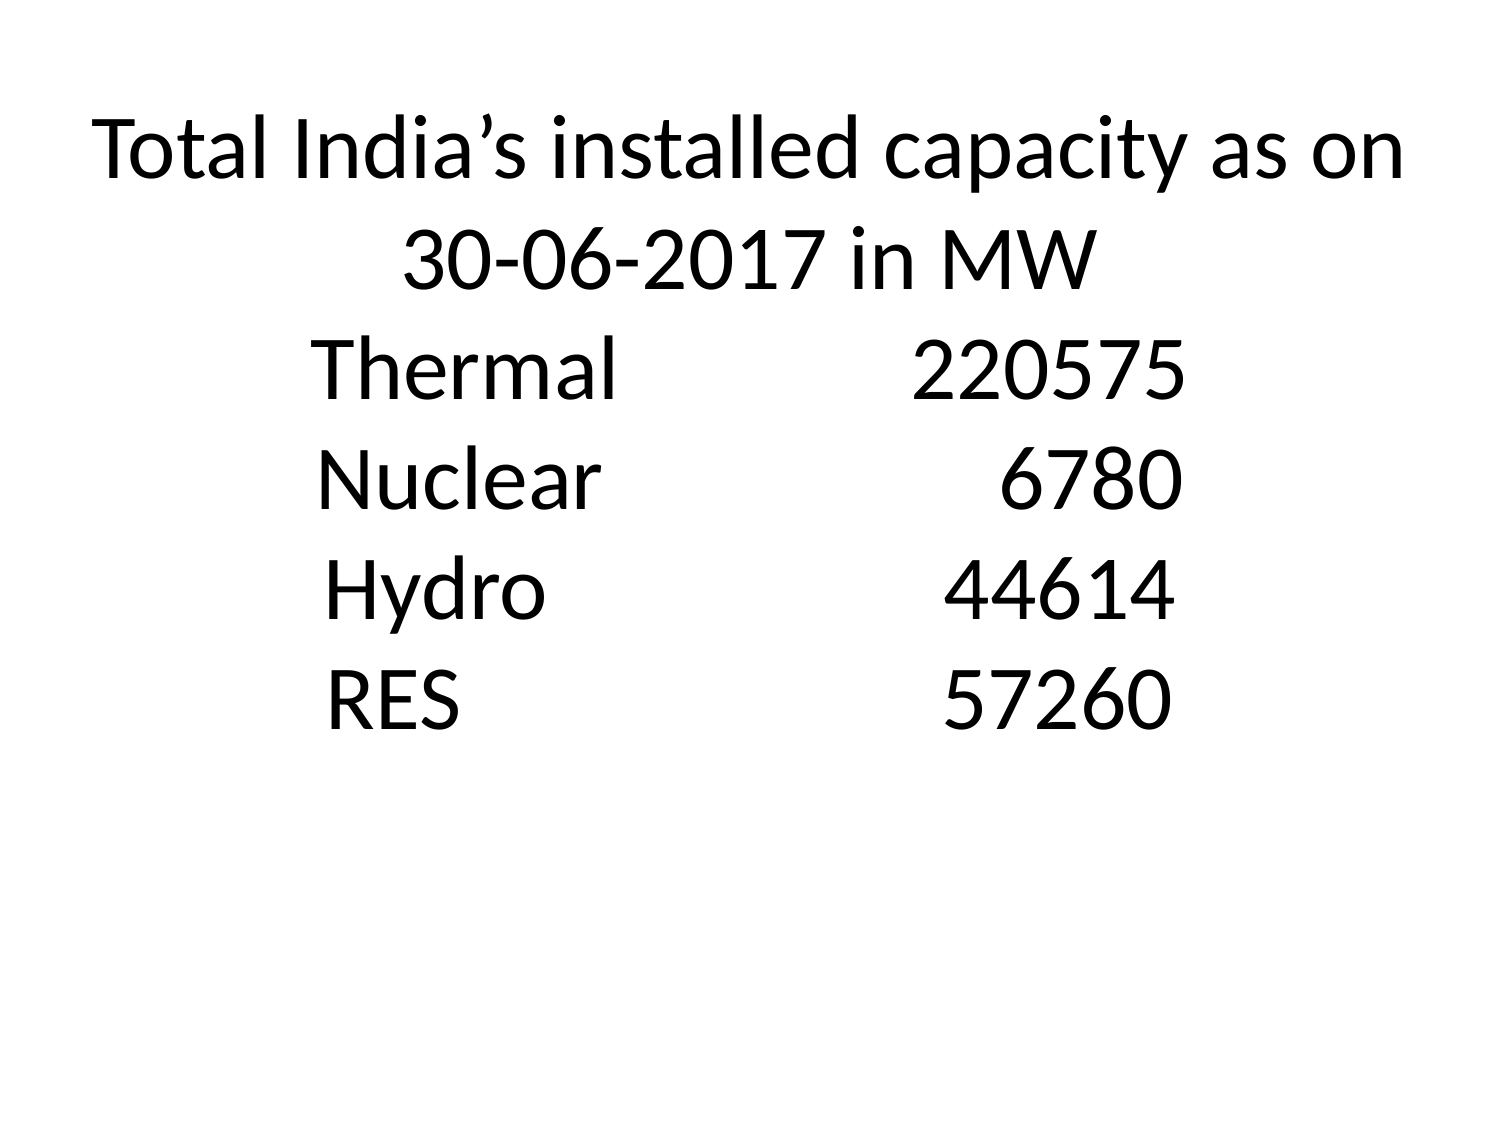

# Total India’s installed capacity as on 30-06-2017 in MW Thermal 		220575 Nuclear			    6780 Hydro			 44614 RES			        57260